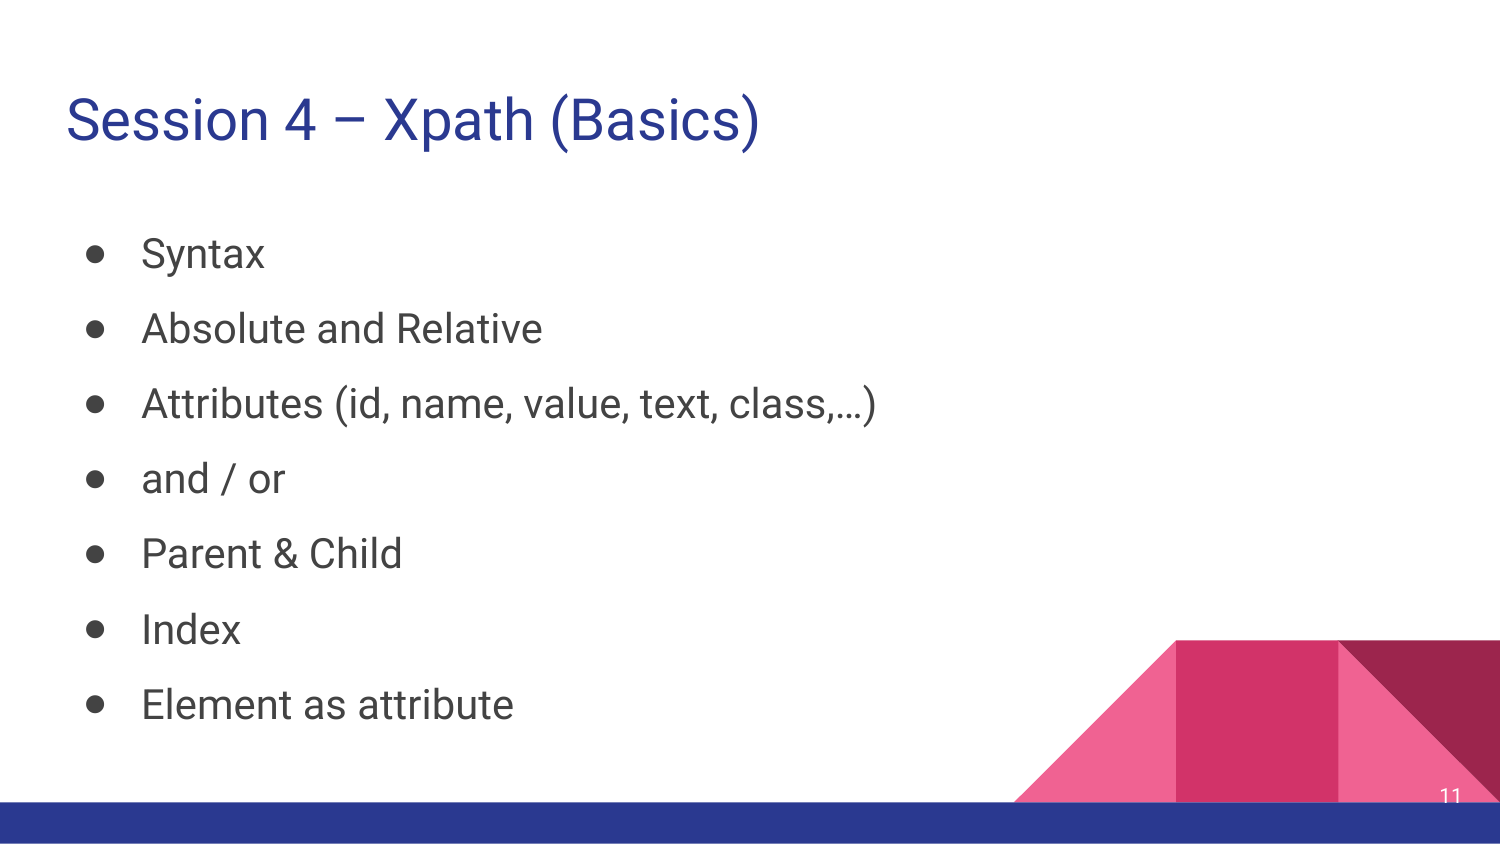

# Session 4 – Xpath (Basics)
Syntax
Absolute and Relative
Attributes (id, name, value, text, class,…)
and / or
Parent & Child
Index
Element as attribute
11